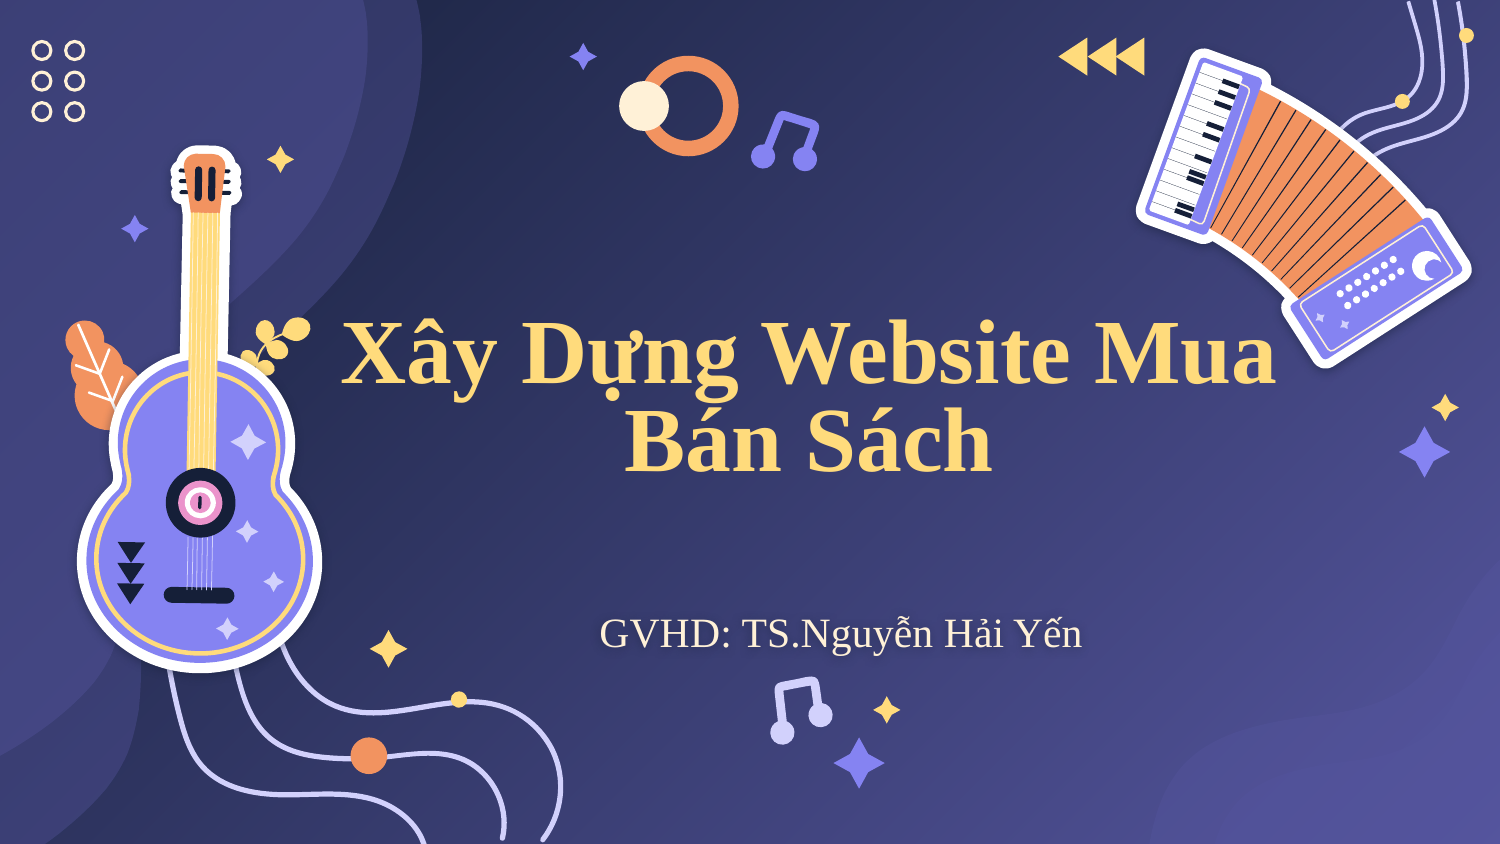

# Xây Dựng Website Mua Bán Sách

GVHD: TS.Nguyễn Hải Yến